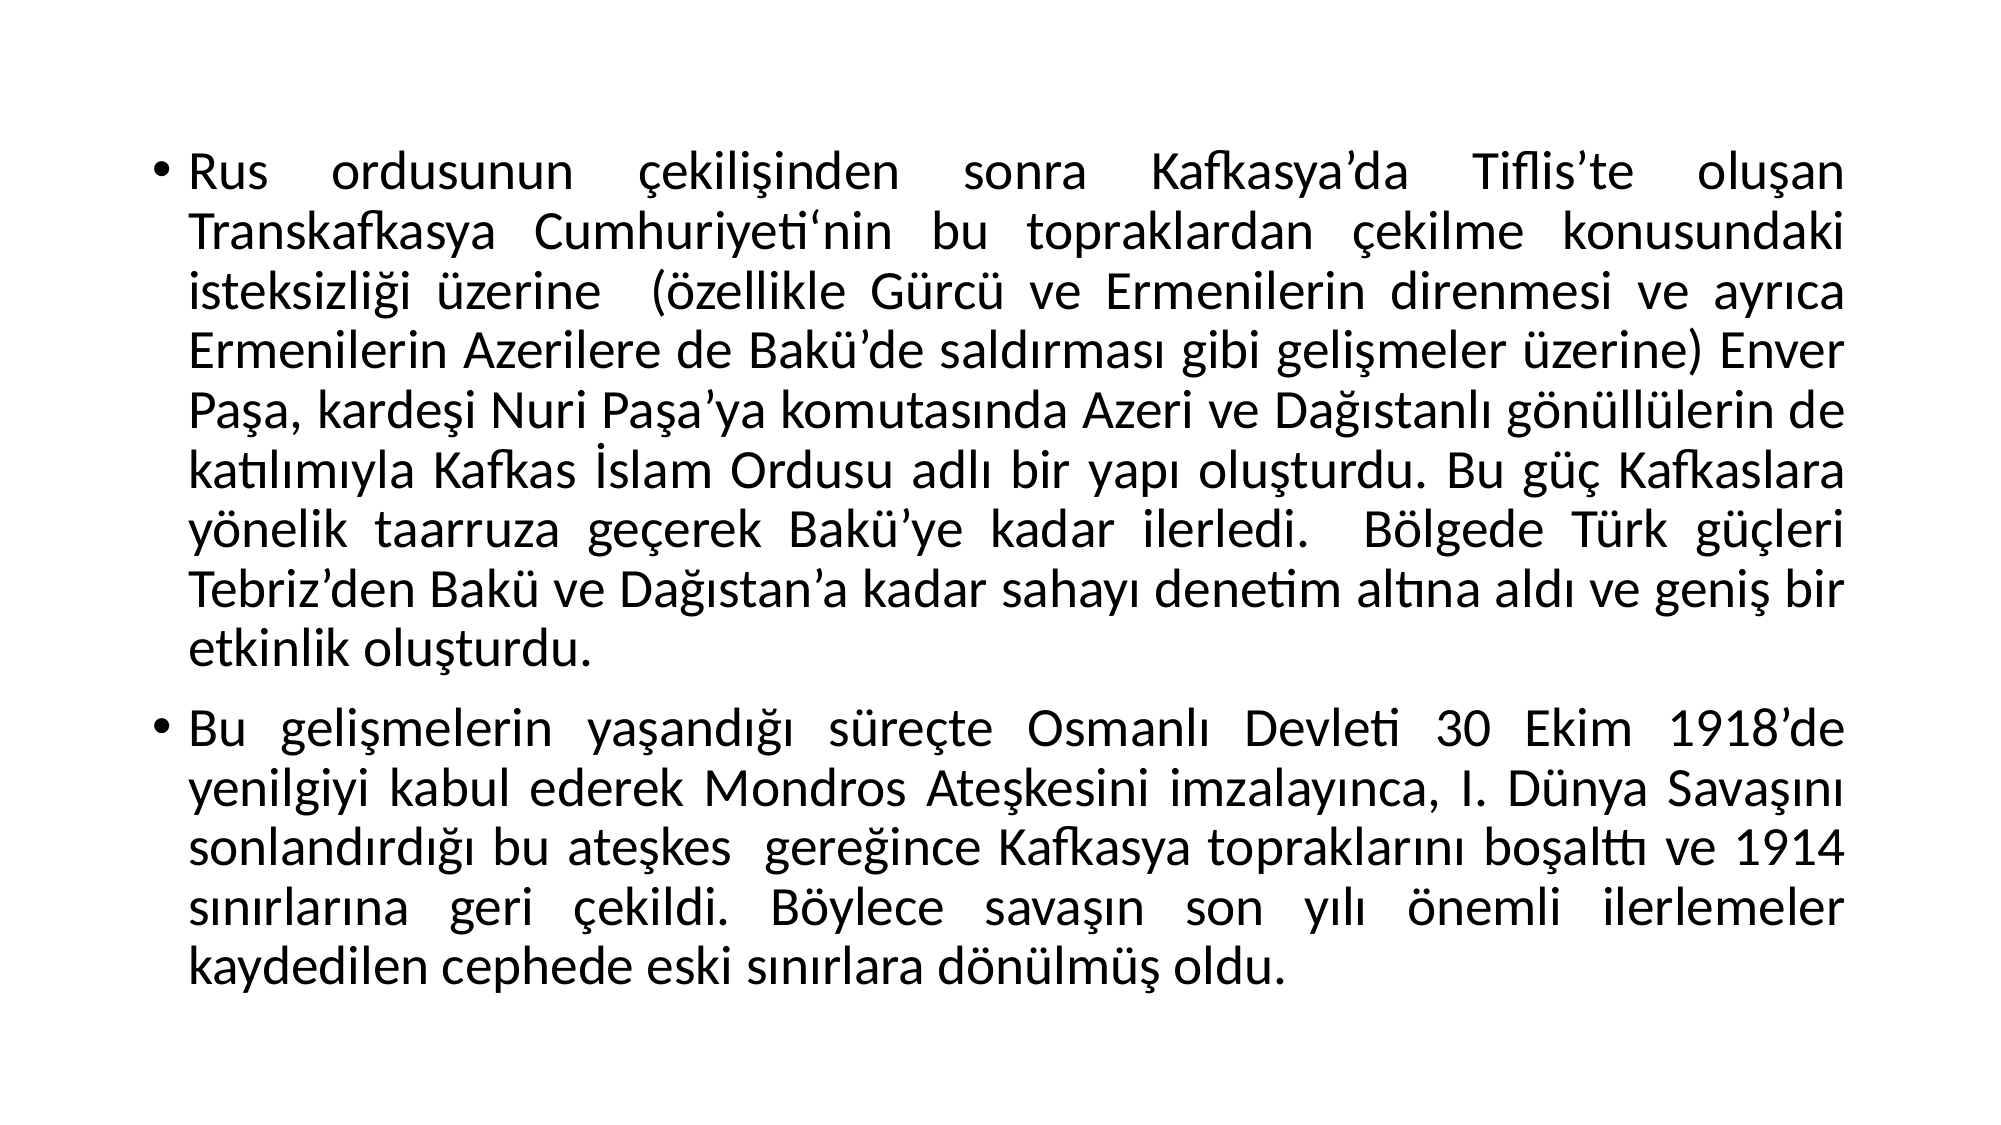

#
Rus ordusunun çekilişinden sonra Kafkasya’da Tiflis’te oluşan Transkafkasya Cumhuriyeti‘nin bu topraklardan çekilme konusundaki isteksizliği üzerine  (özellikle Gürcü ve Ermenilerin direnmesi ve ayrıca Ermenilerin Azerilere de Bakü’de saldırması gibi gelişmeler üzerine) Enver Paşa, kardeşi Nuri Paşa’ya komutasında Azeri ve Dağıstanlı gönüllülerin de katılımıyla Kafkas İslam Ordusu adlı bir yapı oluşturdu. Bu güç Kafkaslara yönelik taarruza geçerek Bakü’ye kadar ilerledi.  Bölgede Türk güçleri Tebriz’den Bakü ve Dağıstan’a kadar sahayı denetim altına aldı ve geniş bir etkinlik oluşturdu.
Bu gelişmelerin yaşandığı süreçte Osmanlı Devleti 30 Ekim 1918’de yenilgiyi kabul ederek Mondros Ateşkesini imzalayınca, I. Dünya Savaşını sonlandırdığı bu ateşkes  gereğince Kafkasya topraklarını boşalttı ve 1914 sınırlarına geri çekildi. Böylece savaşın son yılı önemli ilerlemeler kaydedilen cephede eski sınırlara dönülmüş oldu.